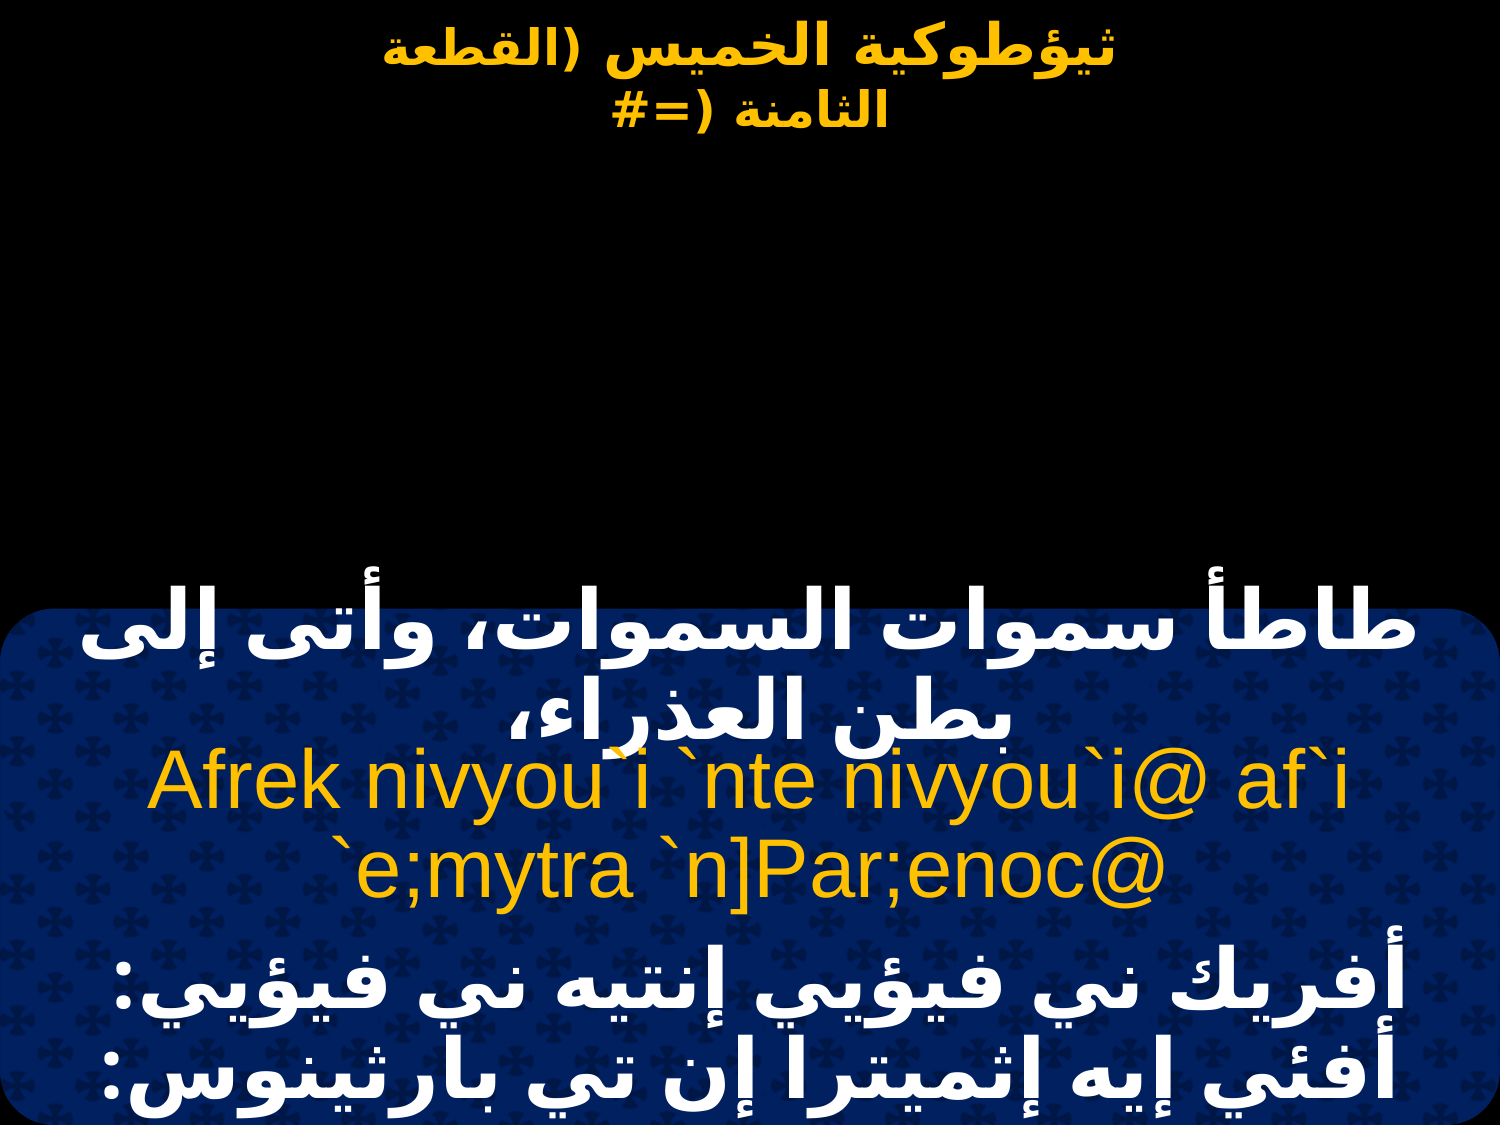

طاطأ سموات السموات، وأتى إلى بطن العذراء،
Afrek nivyou`i `nte nivyou`i@ af`i `e;mytra `n]Par;enoc@
أفريك ني فيؤيي إنتيه ني فيؤيي:
أفئي إيه إثميترا إن تي بارثينوس: